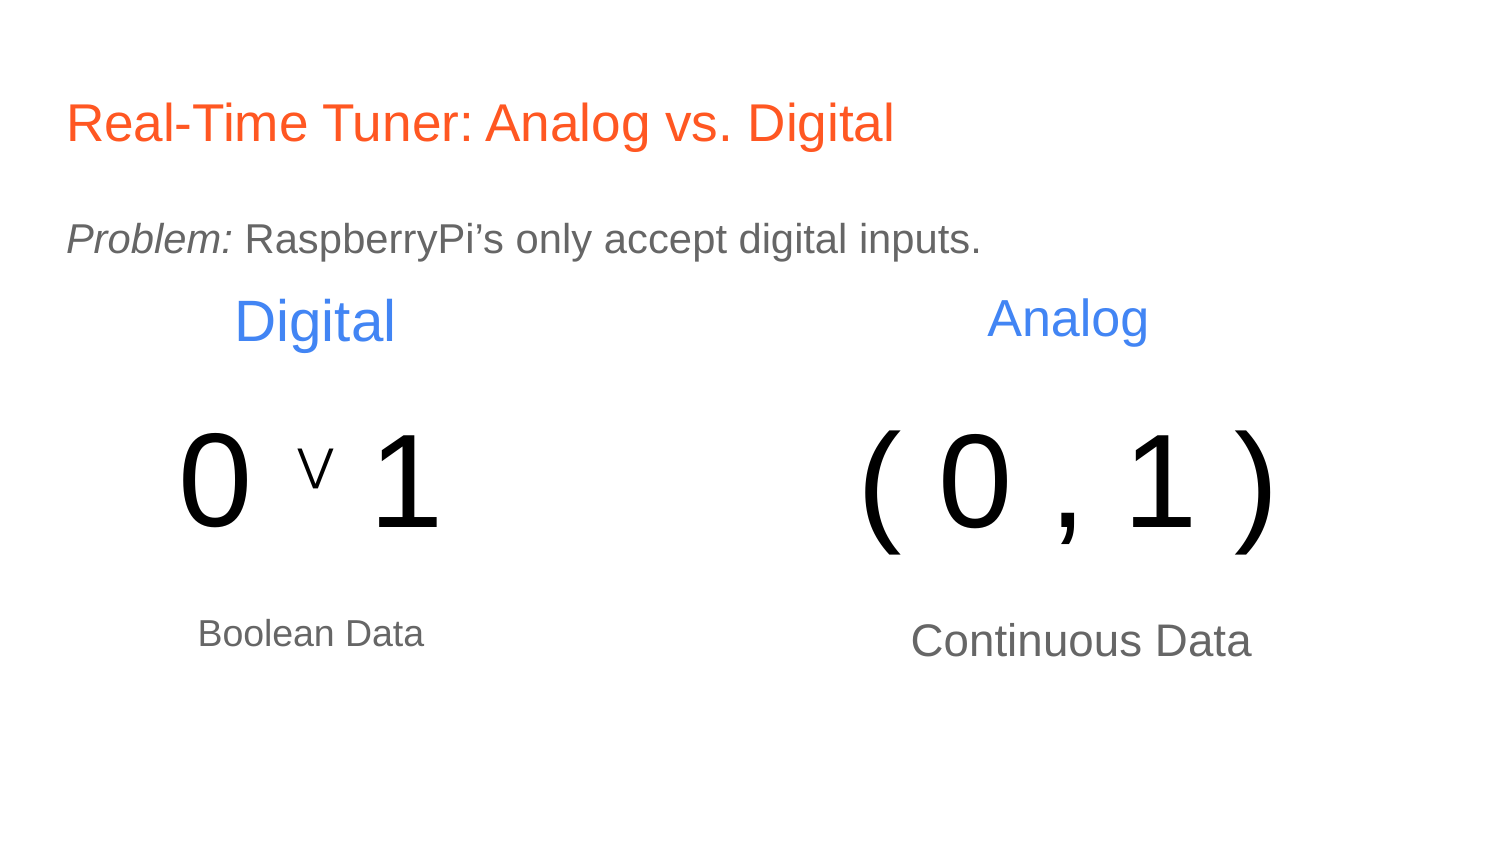

# Real-Time Tuner: Analog vs. Digital
Problem: RaspberryPi’s only accept digital inputs.
Digital
Analog
0
1
⋁
( 0 , 1 )
Boolean Data
Continuous Data